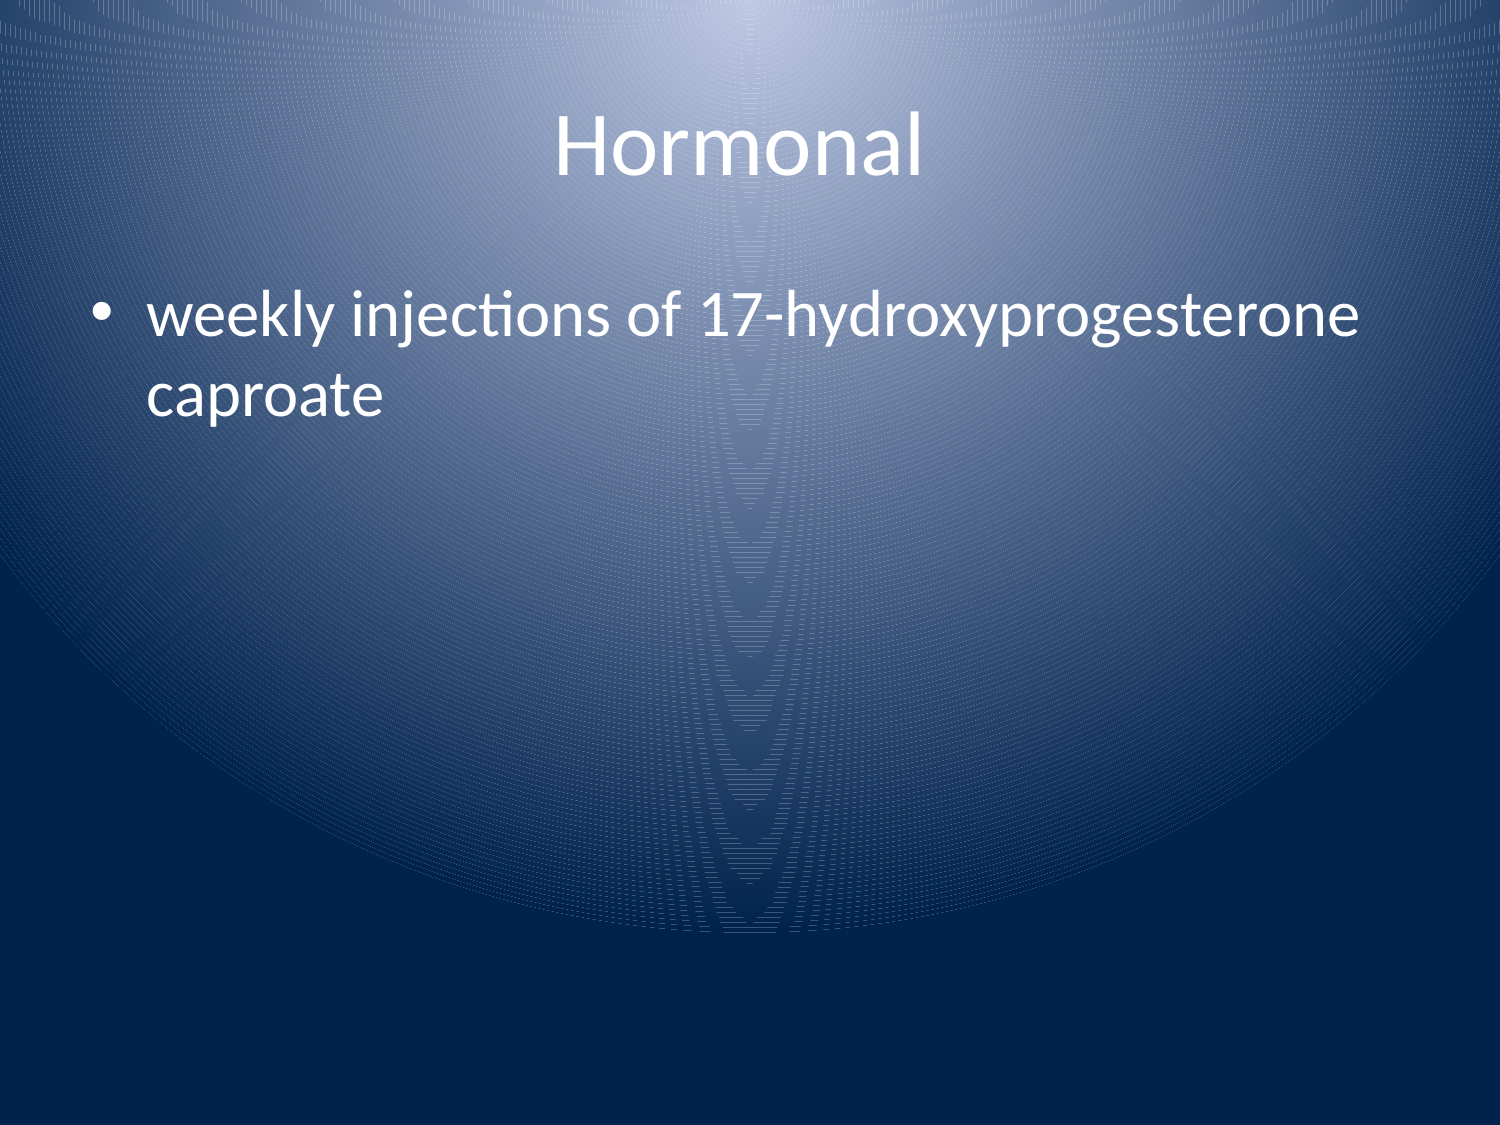

# Hormonal
weekly injections of 17-hydroxyprogesterone caproate